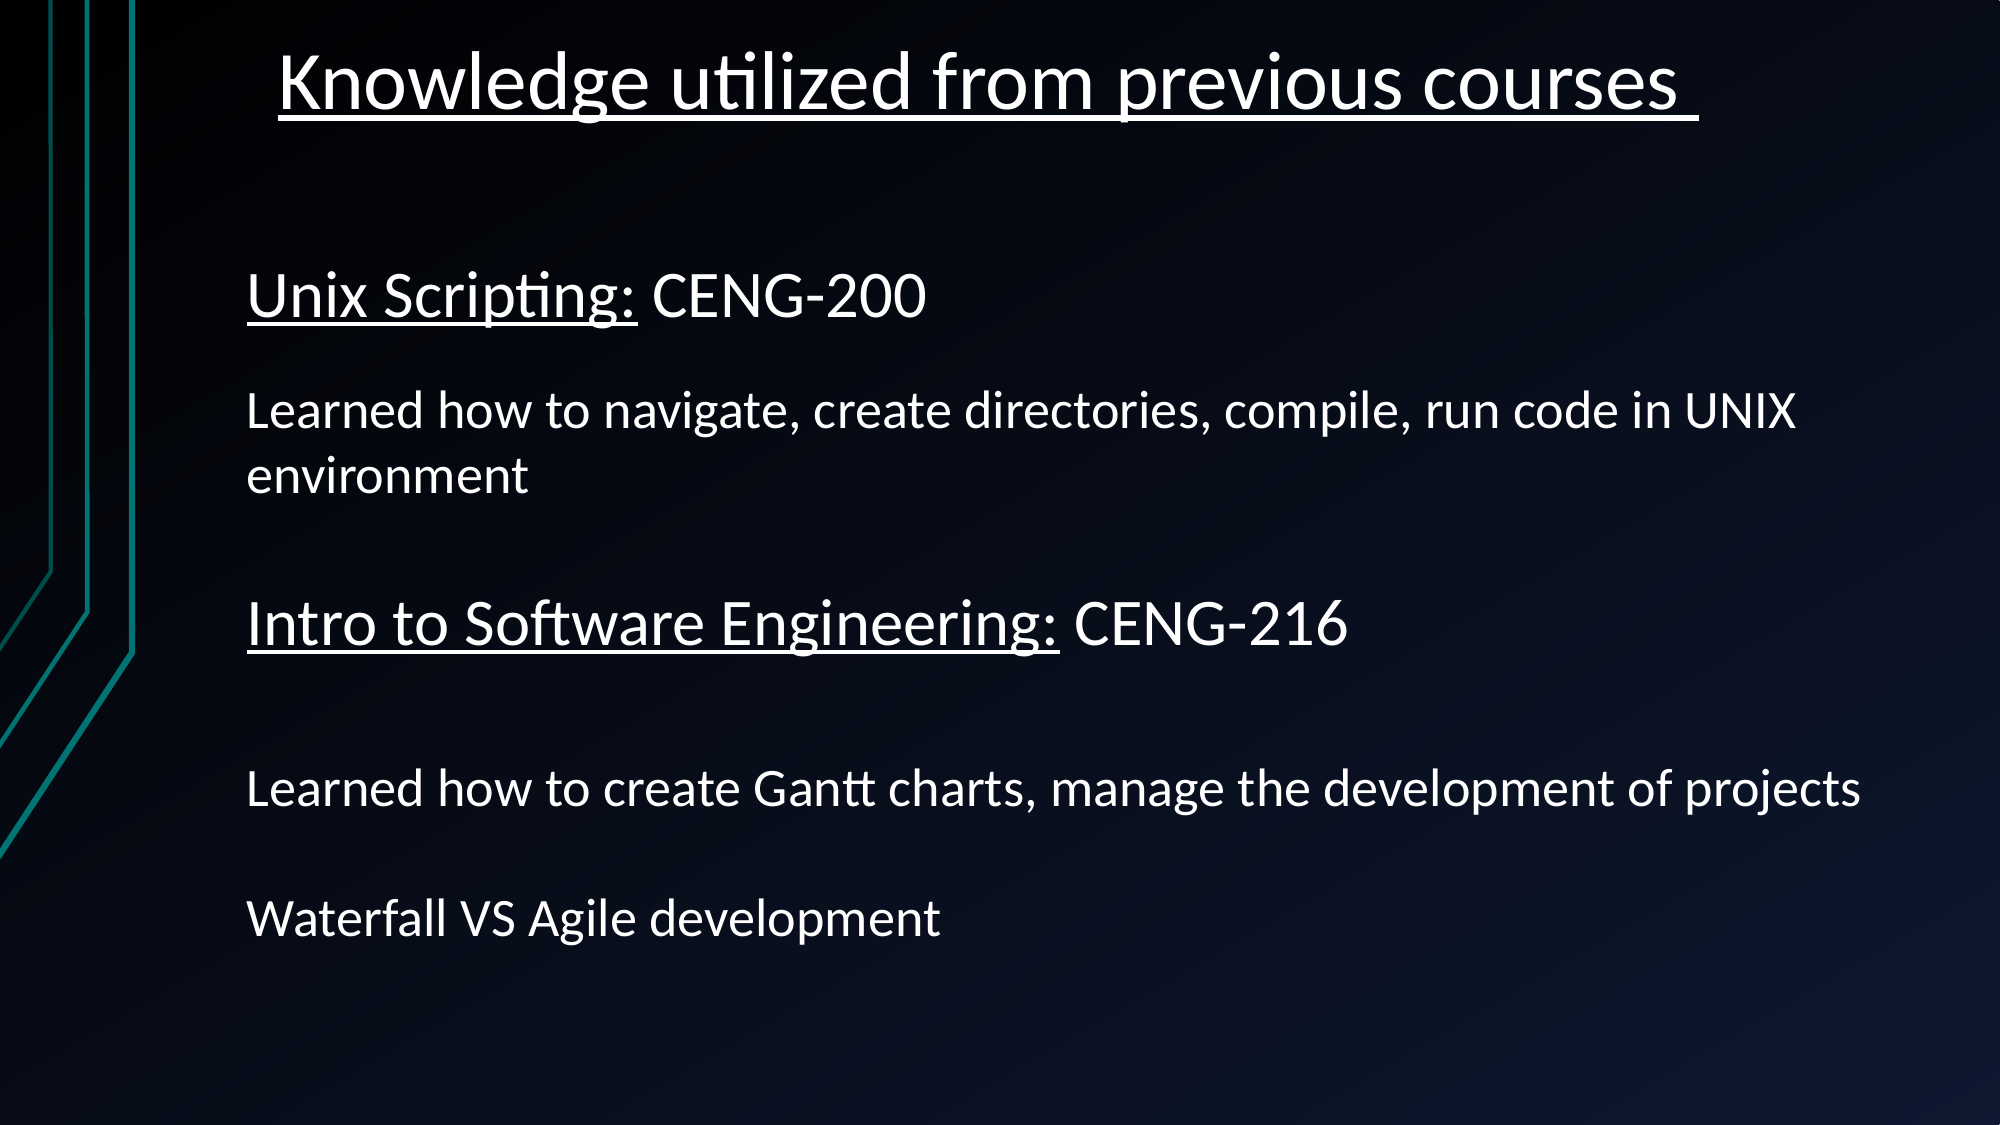

Knowledge utilized from previous courses
Unix Scripting: CENG-200
Learned how to navigate, create directories, compile, run code in UNIX environment
Intro to Software Engineering: CENG-216
Learned how to create Gantt charts, manage the development of projects

Waterfall VS Agile development